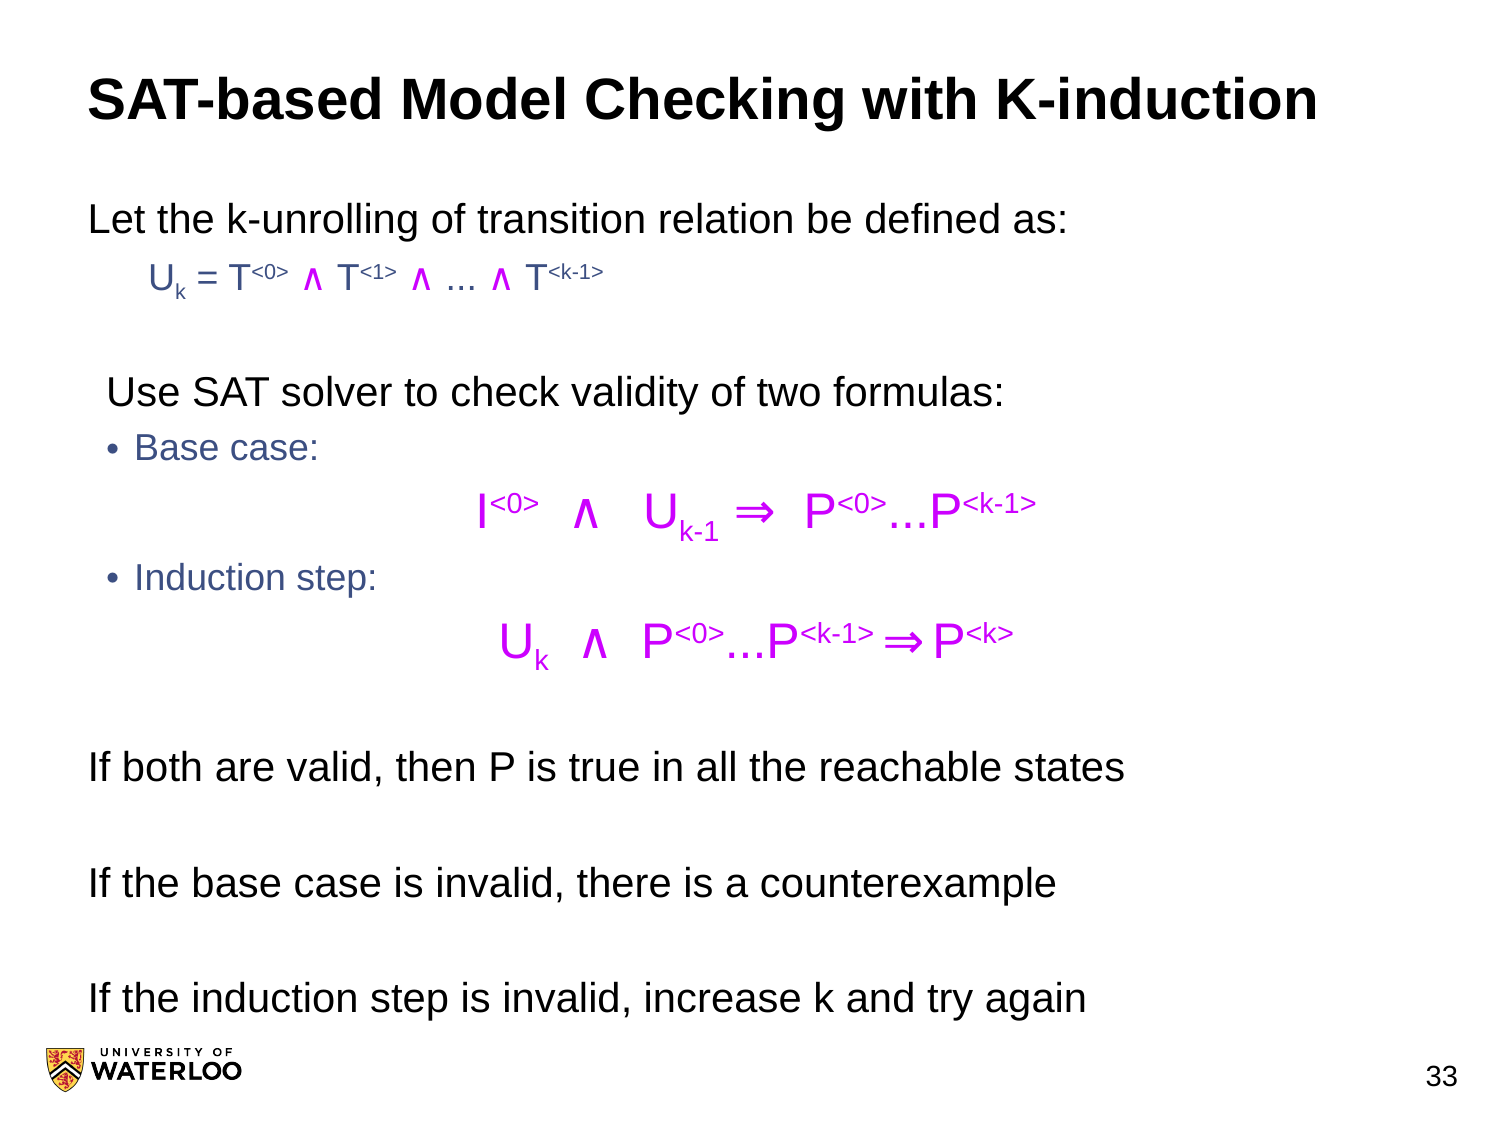

# SAT-based Model Checking with K-induction
Let the k-unrolling of transition relation be defined as:
    Uk = T<0> ∧ T<1> ∧ ... ∧ T<k-1>

Use SAT solver to check validity of two formulas:
Base case:
I<0>  ∧  Uk-1 ⇒  P<0>...P<k-1>
Induction step:
Uk  ∧  P<0>...P<k-1> ⇒ P<k>

If both are valid, then P is true in all the reachable states

If the base case is invalid, there is a counterexample

If the induction step is invalid, increase k and try again